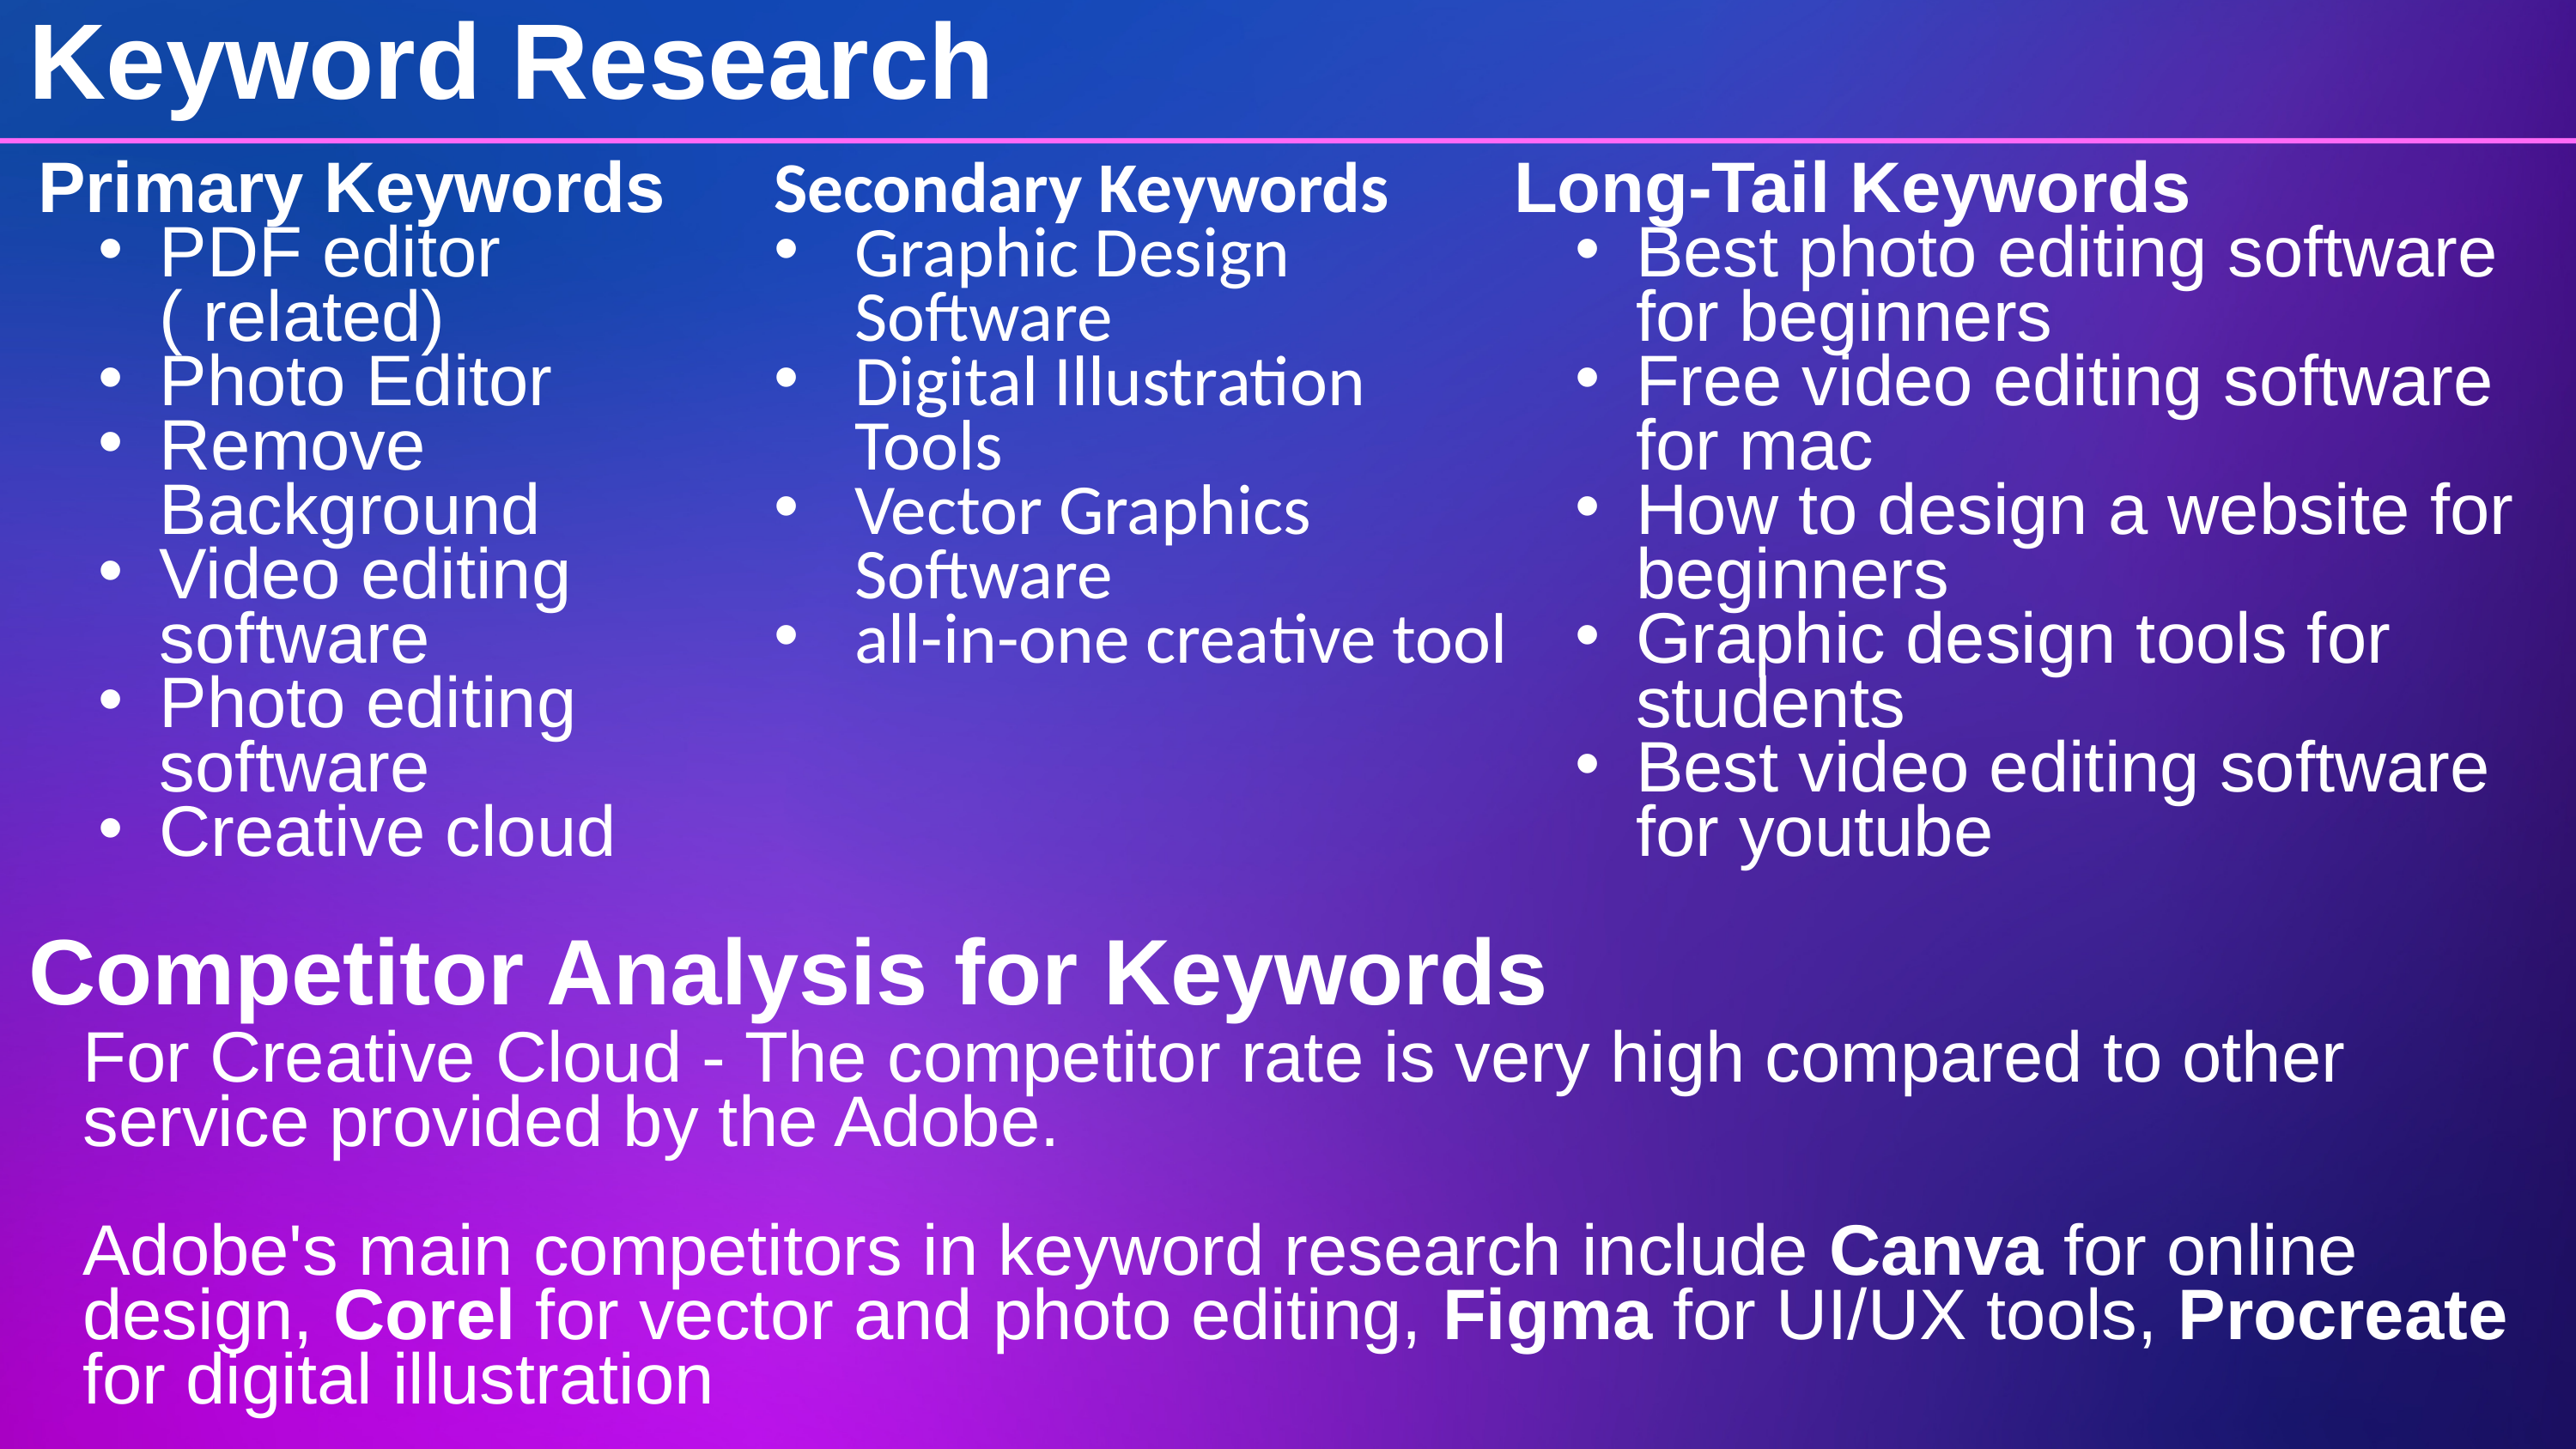

Keyword Research

Primary Keywords
PDF editor ( related)
Photo Editor
Remove Background
Video editing software
Photo editing software
Creative cloud

Secondary Keywords
Graphic Design Software
Digital Illustration Tools
Vector Graphics Software
all-in-one creative tool

Long-Tail Keywords
Best photo editing software for beginners
Free video editing software for mac
How to design a website for beginners
Graphic design tools for students
Best video editing software for youtube

Competitor Analysis for Keywords
For Creative Cloud - The competitor rate is very high compared to other service provided by the Adobe.

Adobe's main competitors in keyword research include Canva for online design, Corel for vector and photo editing, Figma for UI/UX tools, Procreate for digital illustration